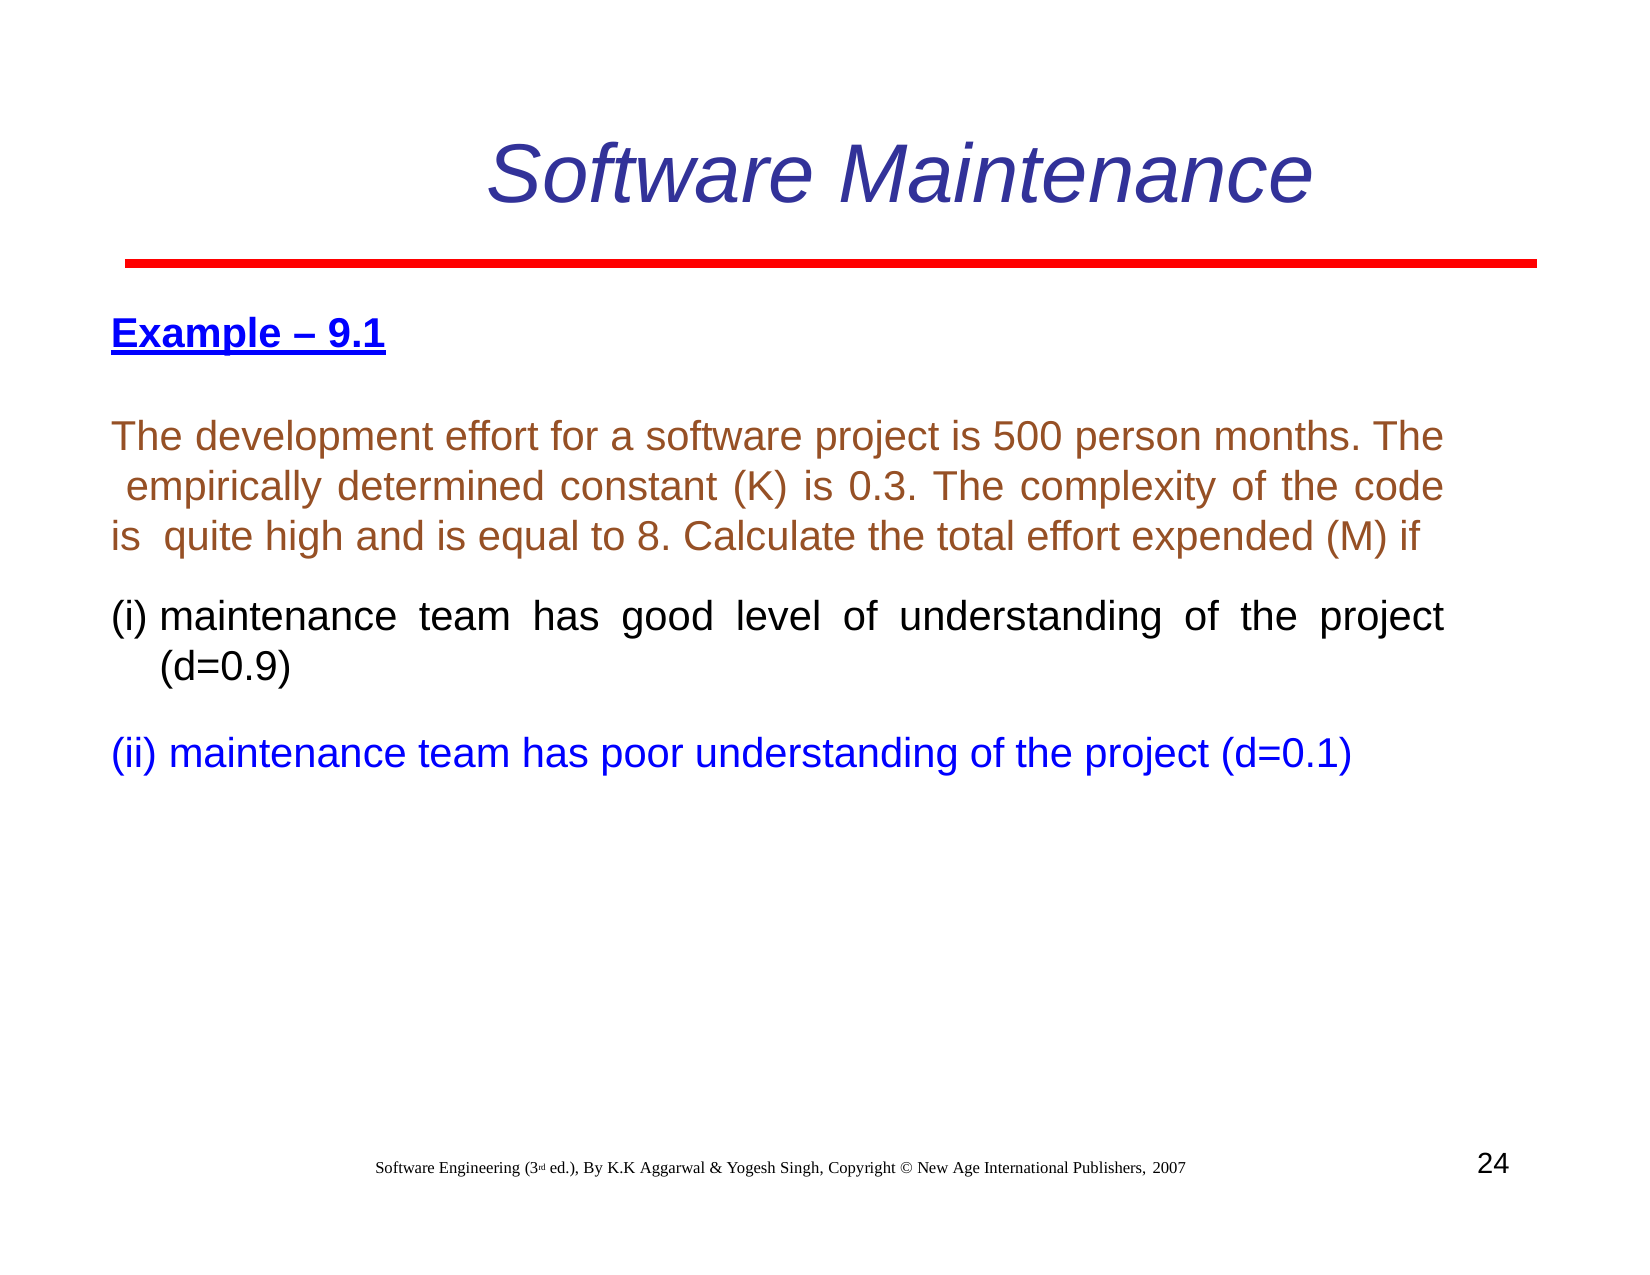

# Software Maintenance

Example – 9.1

The development effort for a software project is 500 person months. The  empirically determined constant (K) is 0.3. The complexity of the code is  quite high and is equal to 8. Calculate the total effort expended (M) if
maintenance team has good level of understanding of the project (d=0.9)
maintenance team has poor understanding of the project (d=0.1)
24
Software Engineering (3rd  ed.), By K.K Aggarwal & Yogesh Singh, Copyright © New Age International Publishers, 2007